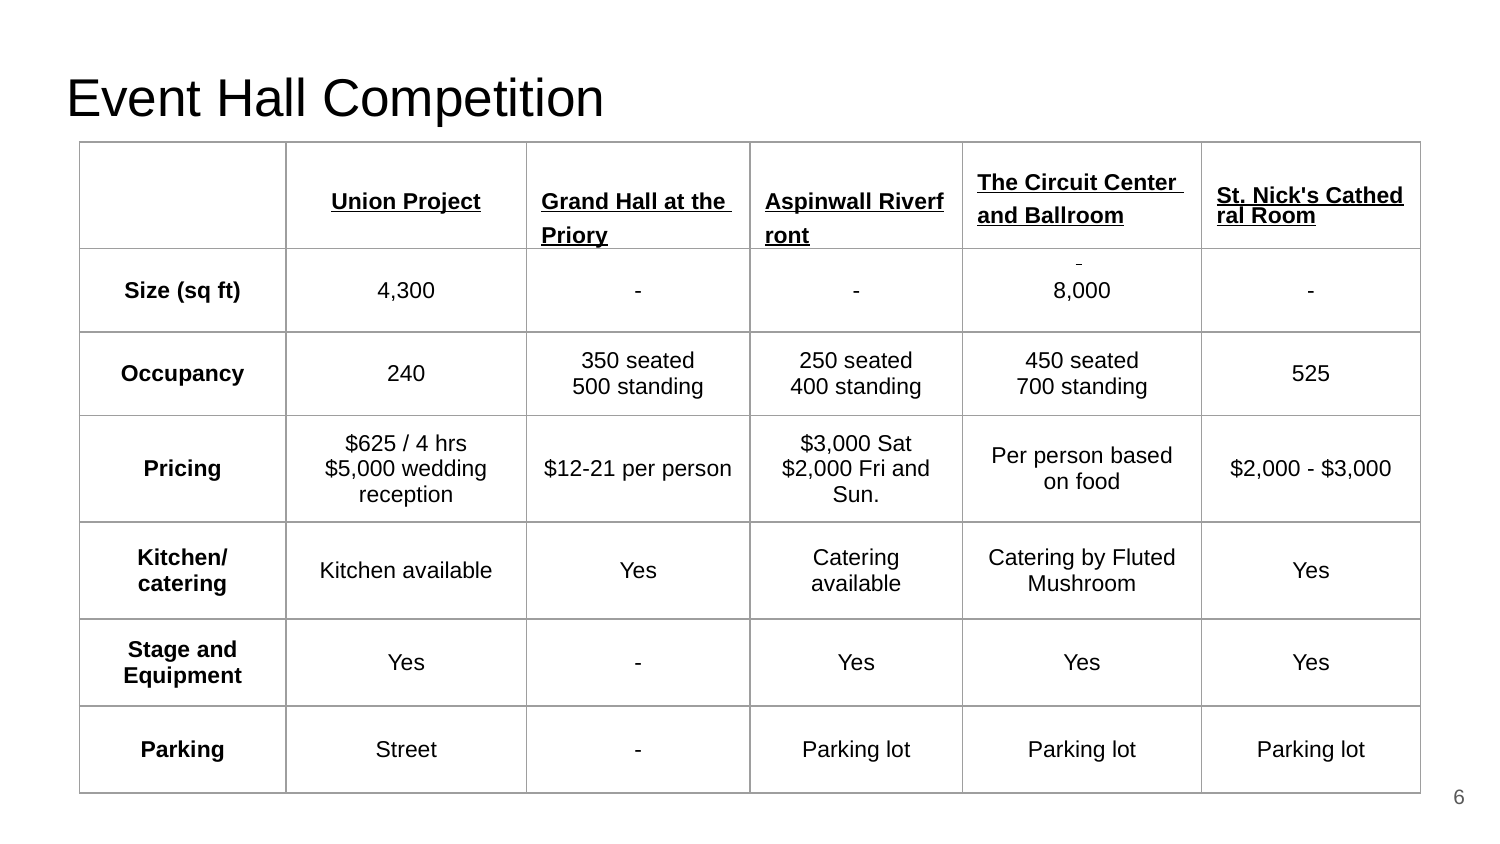

# Event Hall Competition
|  | Union Project | Grand Hall at the Priory | Aspinwall Riverfront | The Circuit Center and Ballroom | St. Nick's Cathedral Room |
| --- | --- | --- | --- | --- | --- |
| Size (sq ft) | 4,300 | - | - | 8,000 | - |
| Occupancy | 240 | 350 seated 500 standing | 250 seated 400 standing | 450 seated 700 standing | 525 |
| Pricing | $625 / 4 hrs $5,000 wedding reception | $12-21 per person | $3,000 Sat $2,000 Fri and Sun. | Per person based on food | $2,000 - $3,000 |
| Kitchen/ catering | Kitchen available | Yes | Catering available | Catering by Fluted Mushroom | Yes |
| Stage and Equipment | Yes | - | Yes | Yes | Yes |
| Parking | Street | - | Parking lot | Parking lot | Parking lot |
6